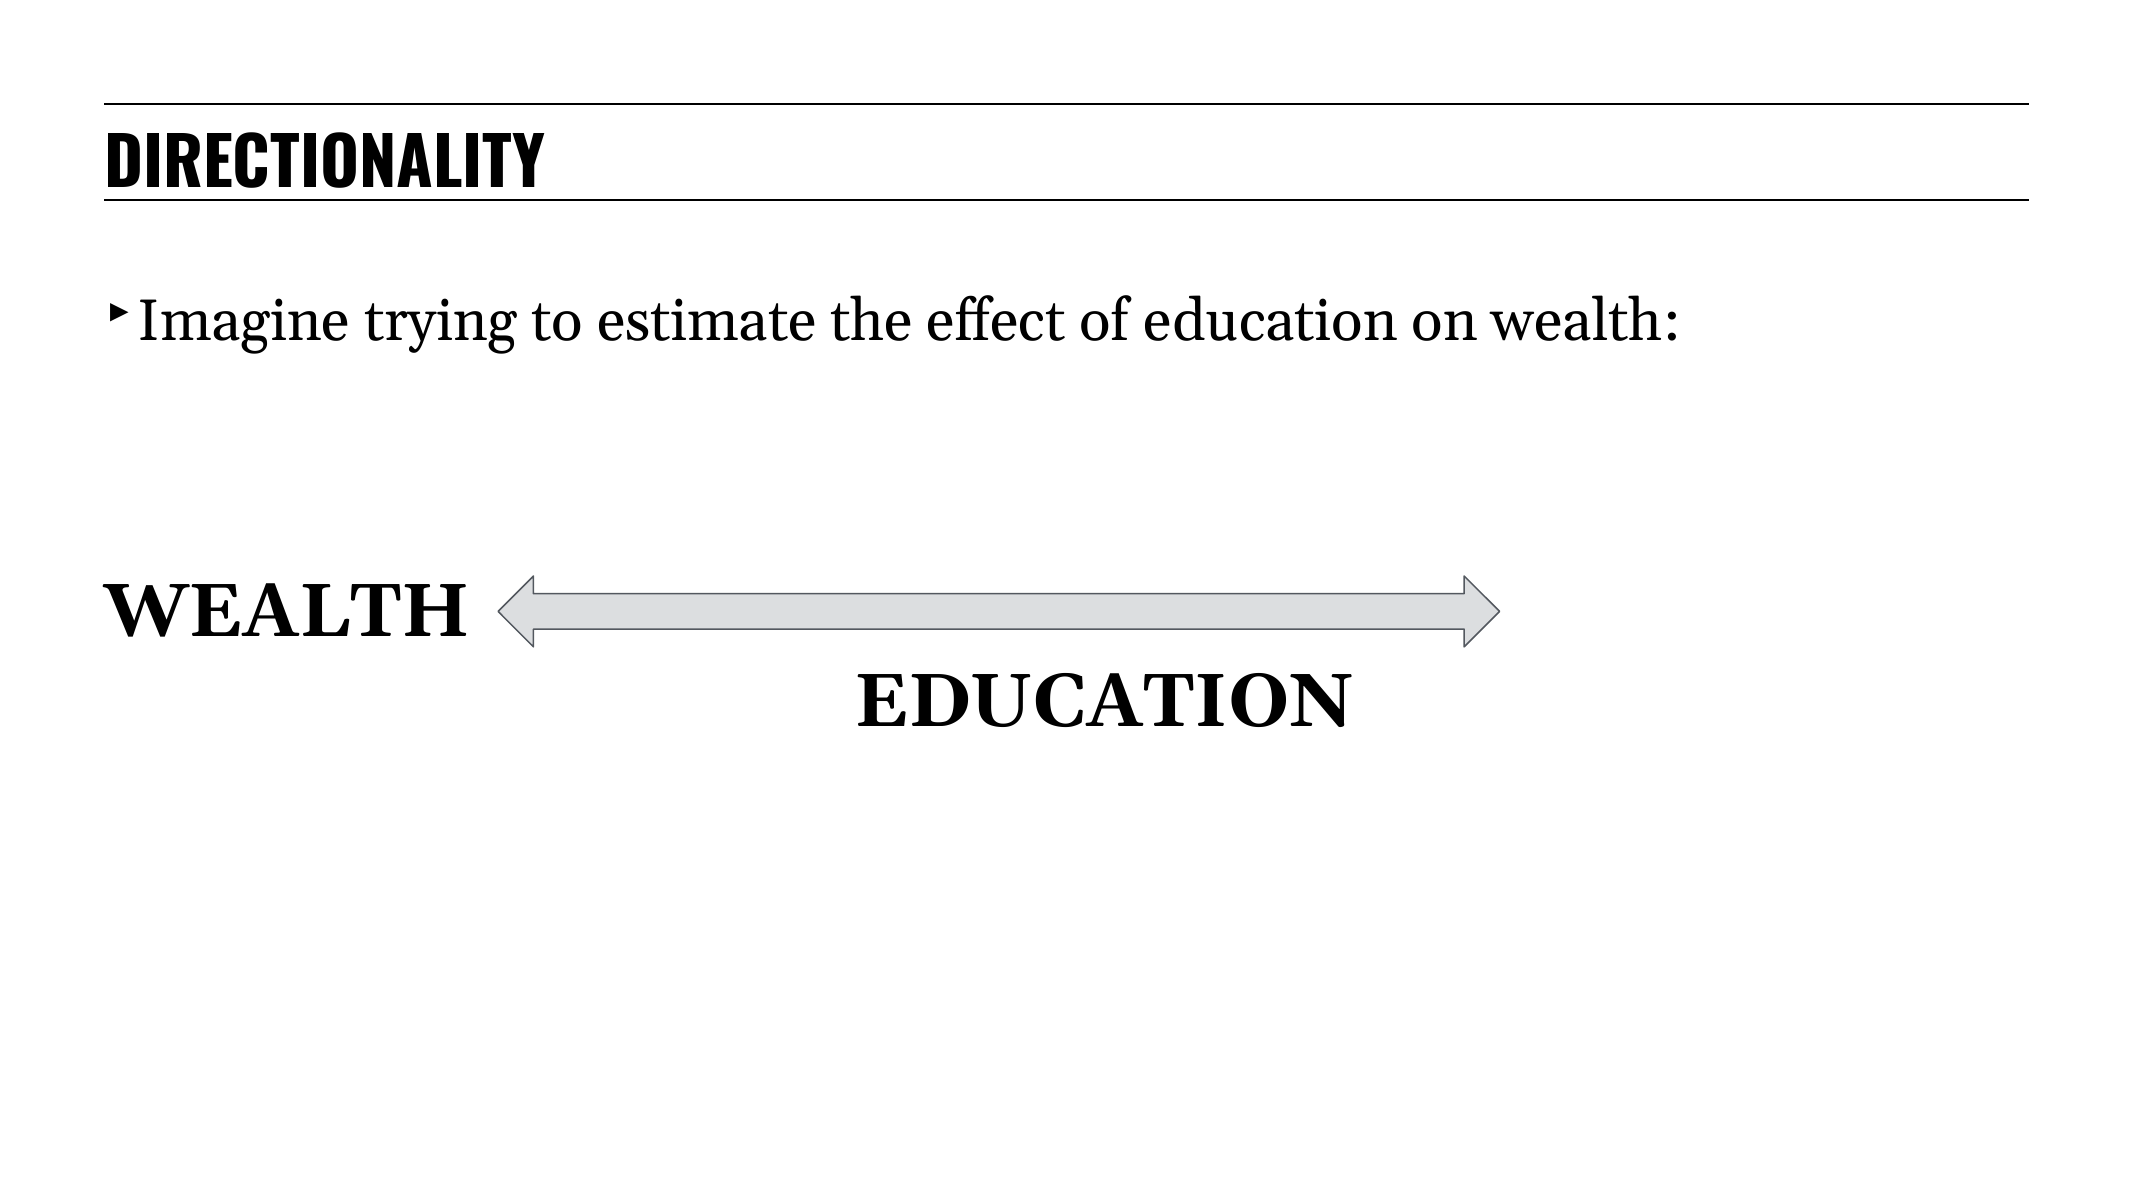

DIRECTIONALITY

Imagine trying to estimate the effect of education on wealth:

WEALTH															EDUCATION